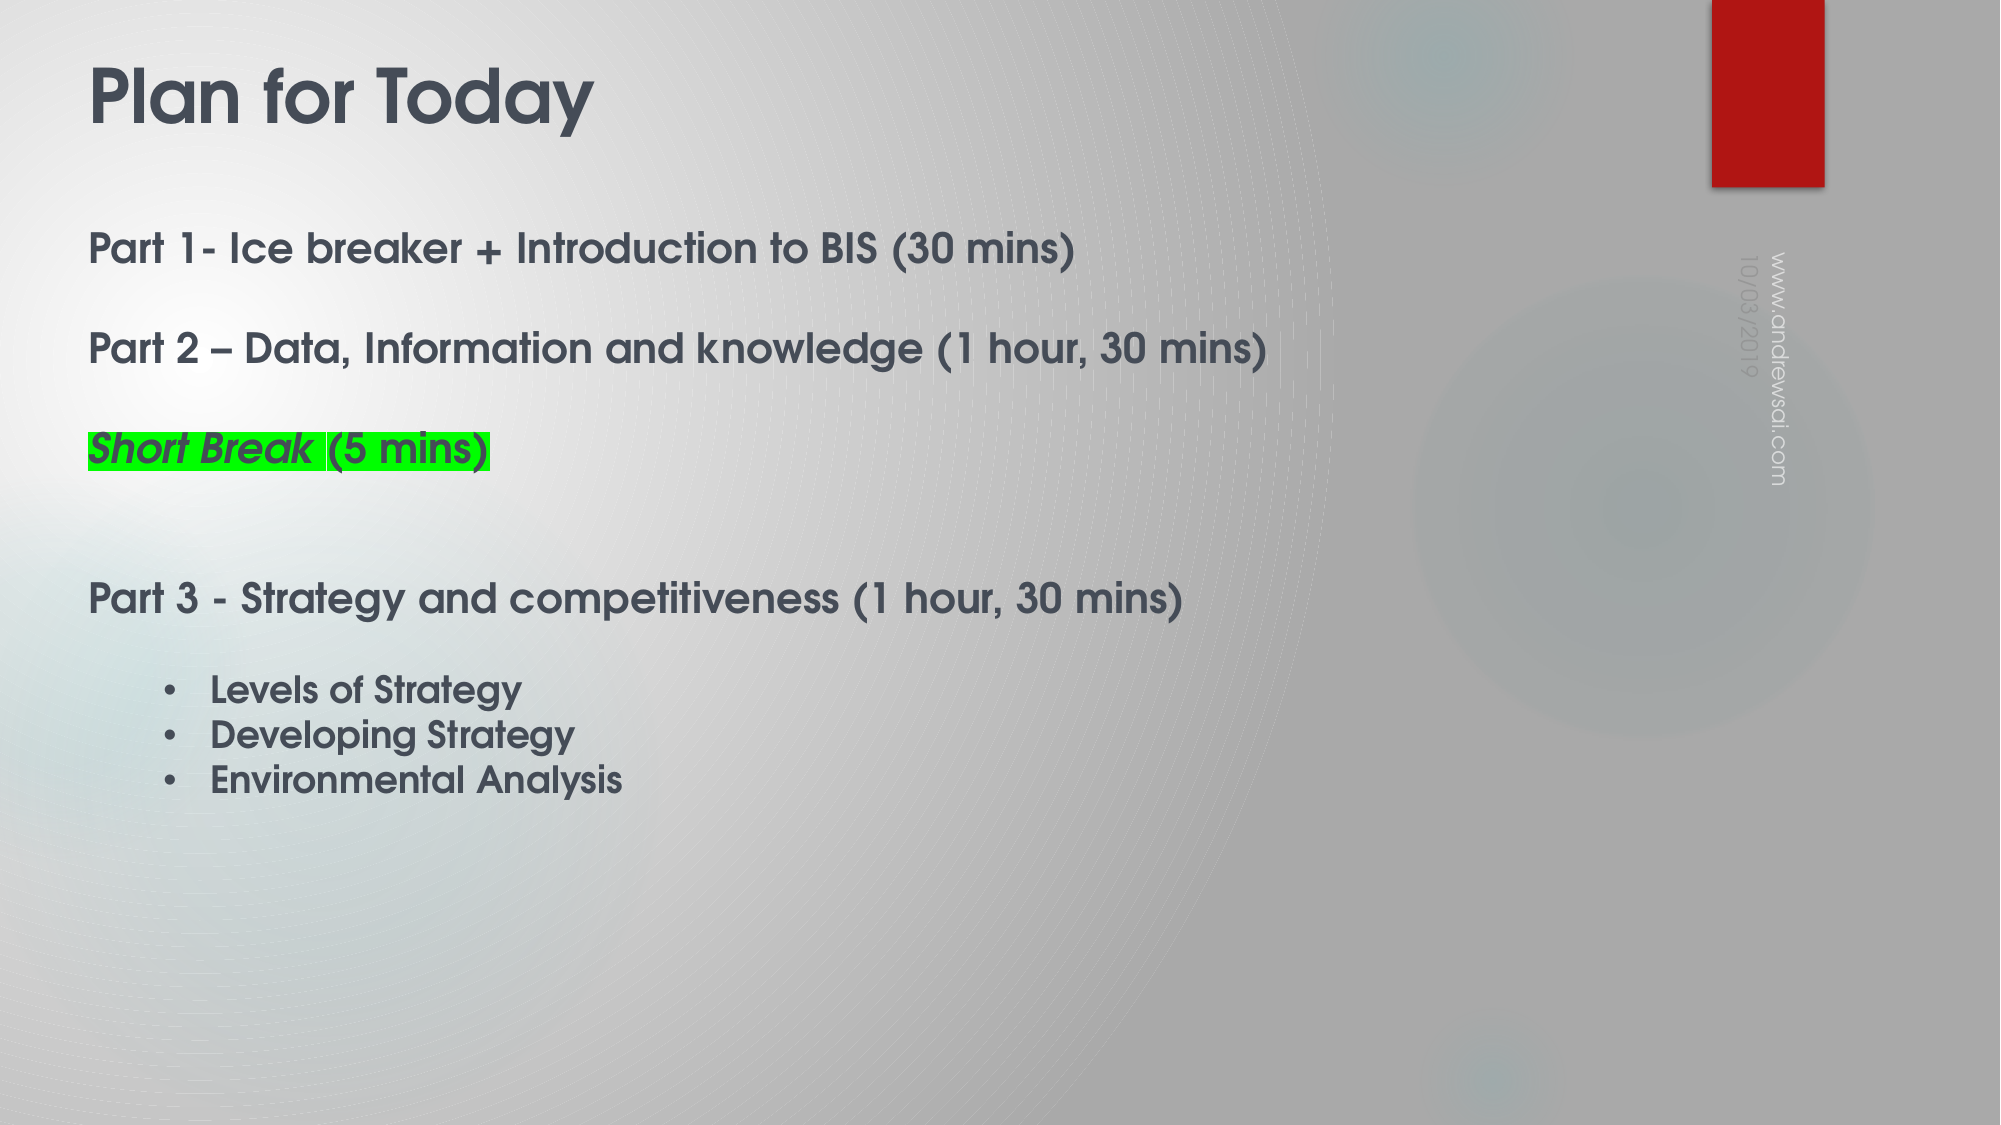

Plan for Today
Part 1- Ice breaker + Introduction to BIS (30 mins)

Part 2 – Data, Information and knowledge (1 hour, 30 mins)

Short Break (5 mins)

Part 3 - Strategy and competitiveness (1 hour, 30 mins)

Levels of Strategy
Developing Strategy
Environmental Analysis

10/03/2019
www.andrewsai.com